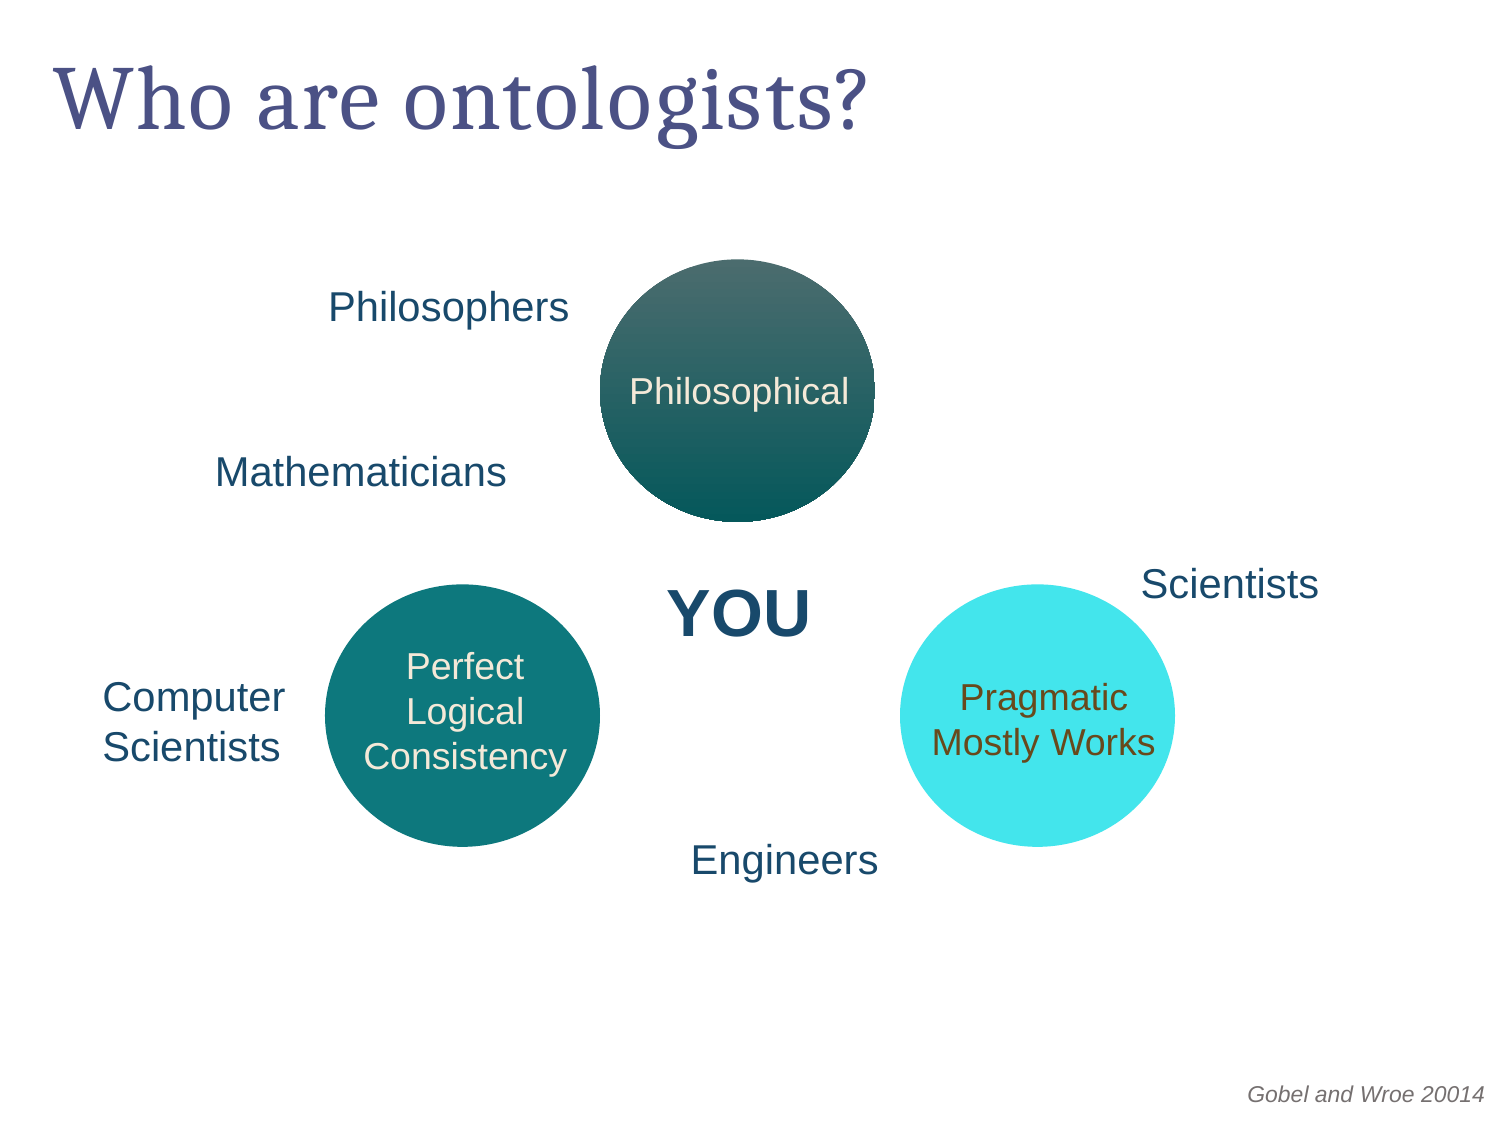

# Who are ontologists?

Philosophers
Philosophical
Mathematicians
Scientists
YOU

Perfect Logical Consistency
Computer Scientists
Pragmatic Mostly Works
Engineers
Gobel and Wroe 20014